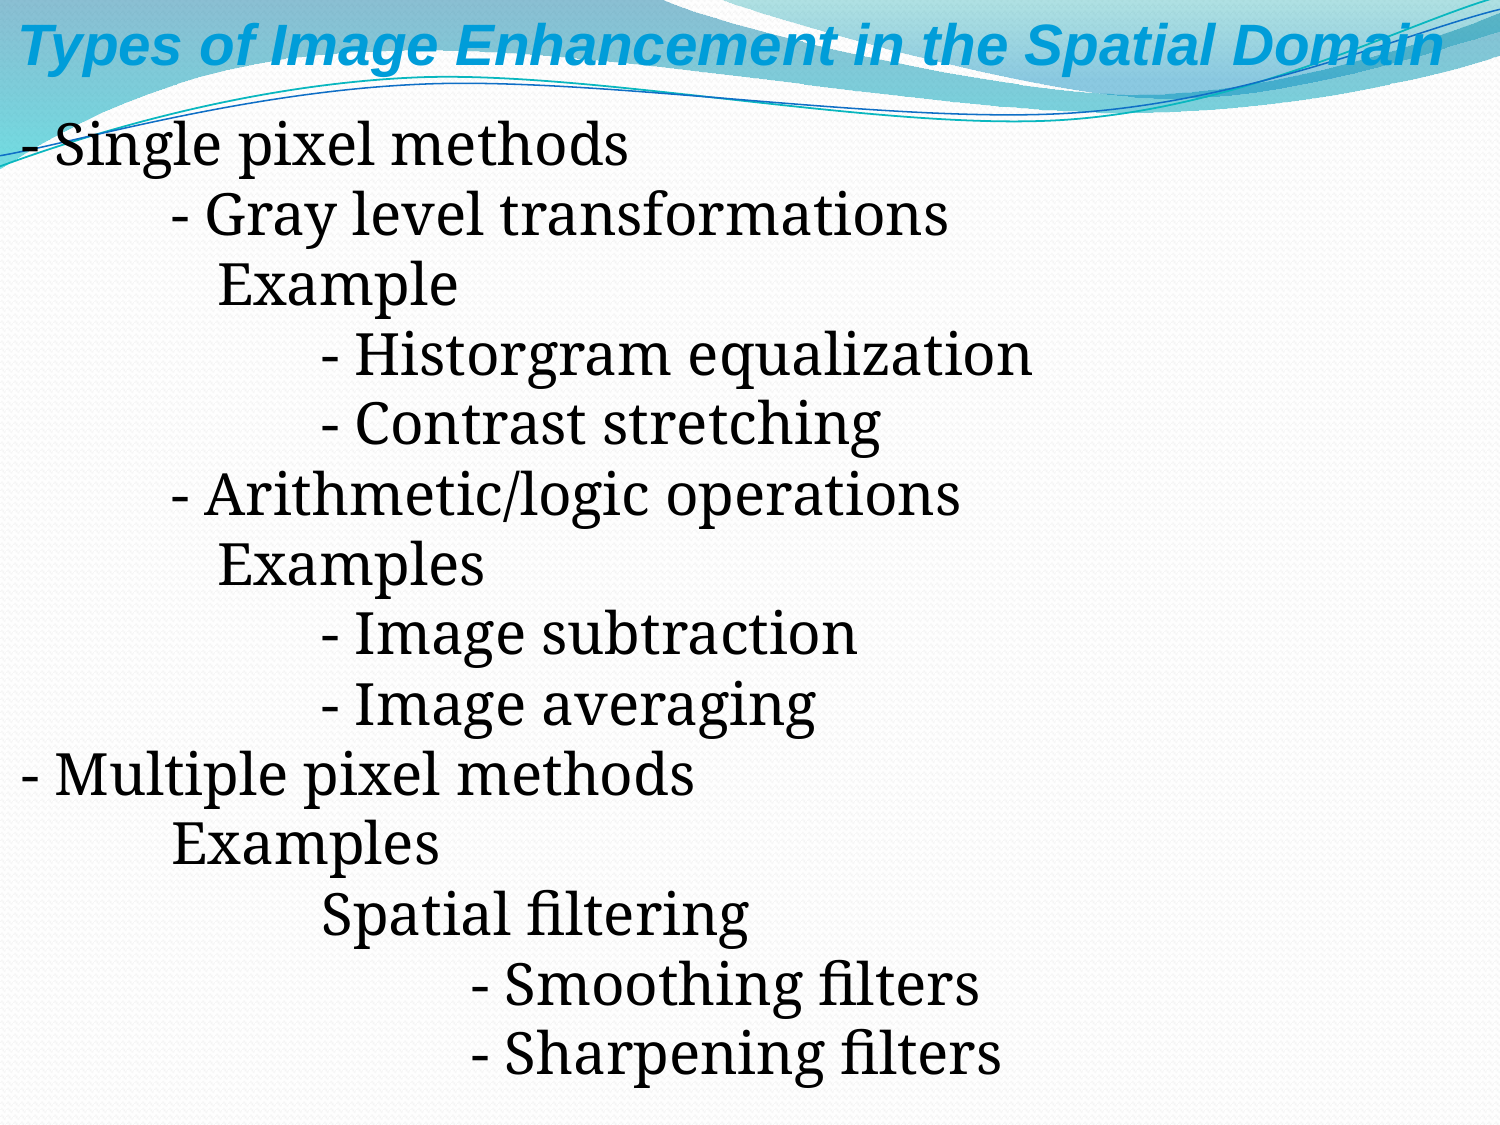

Types of Image Enhancement in the Spatial Domain
- Single pixel methods
	- Gray level transformations
	   Example
		- Historgram equalization
		- Contrast stretching
	- Arithmetic/logic operations
	   Examples
		- Image subtraction
		- Image averaging
- Multiple pixel methods
	Examples
		Spatial filtering
			- Smoothing filters
			- Sharpening filters